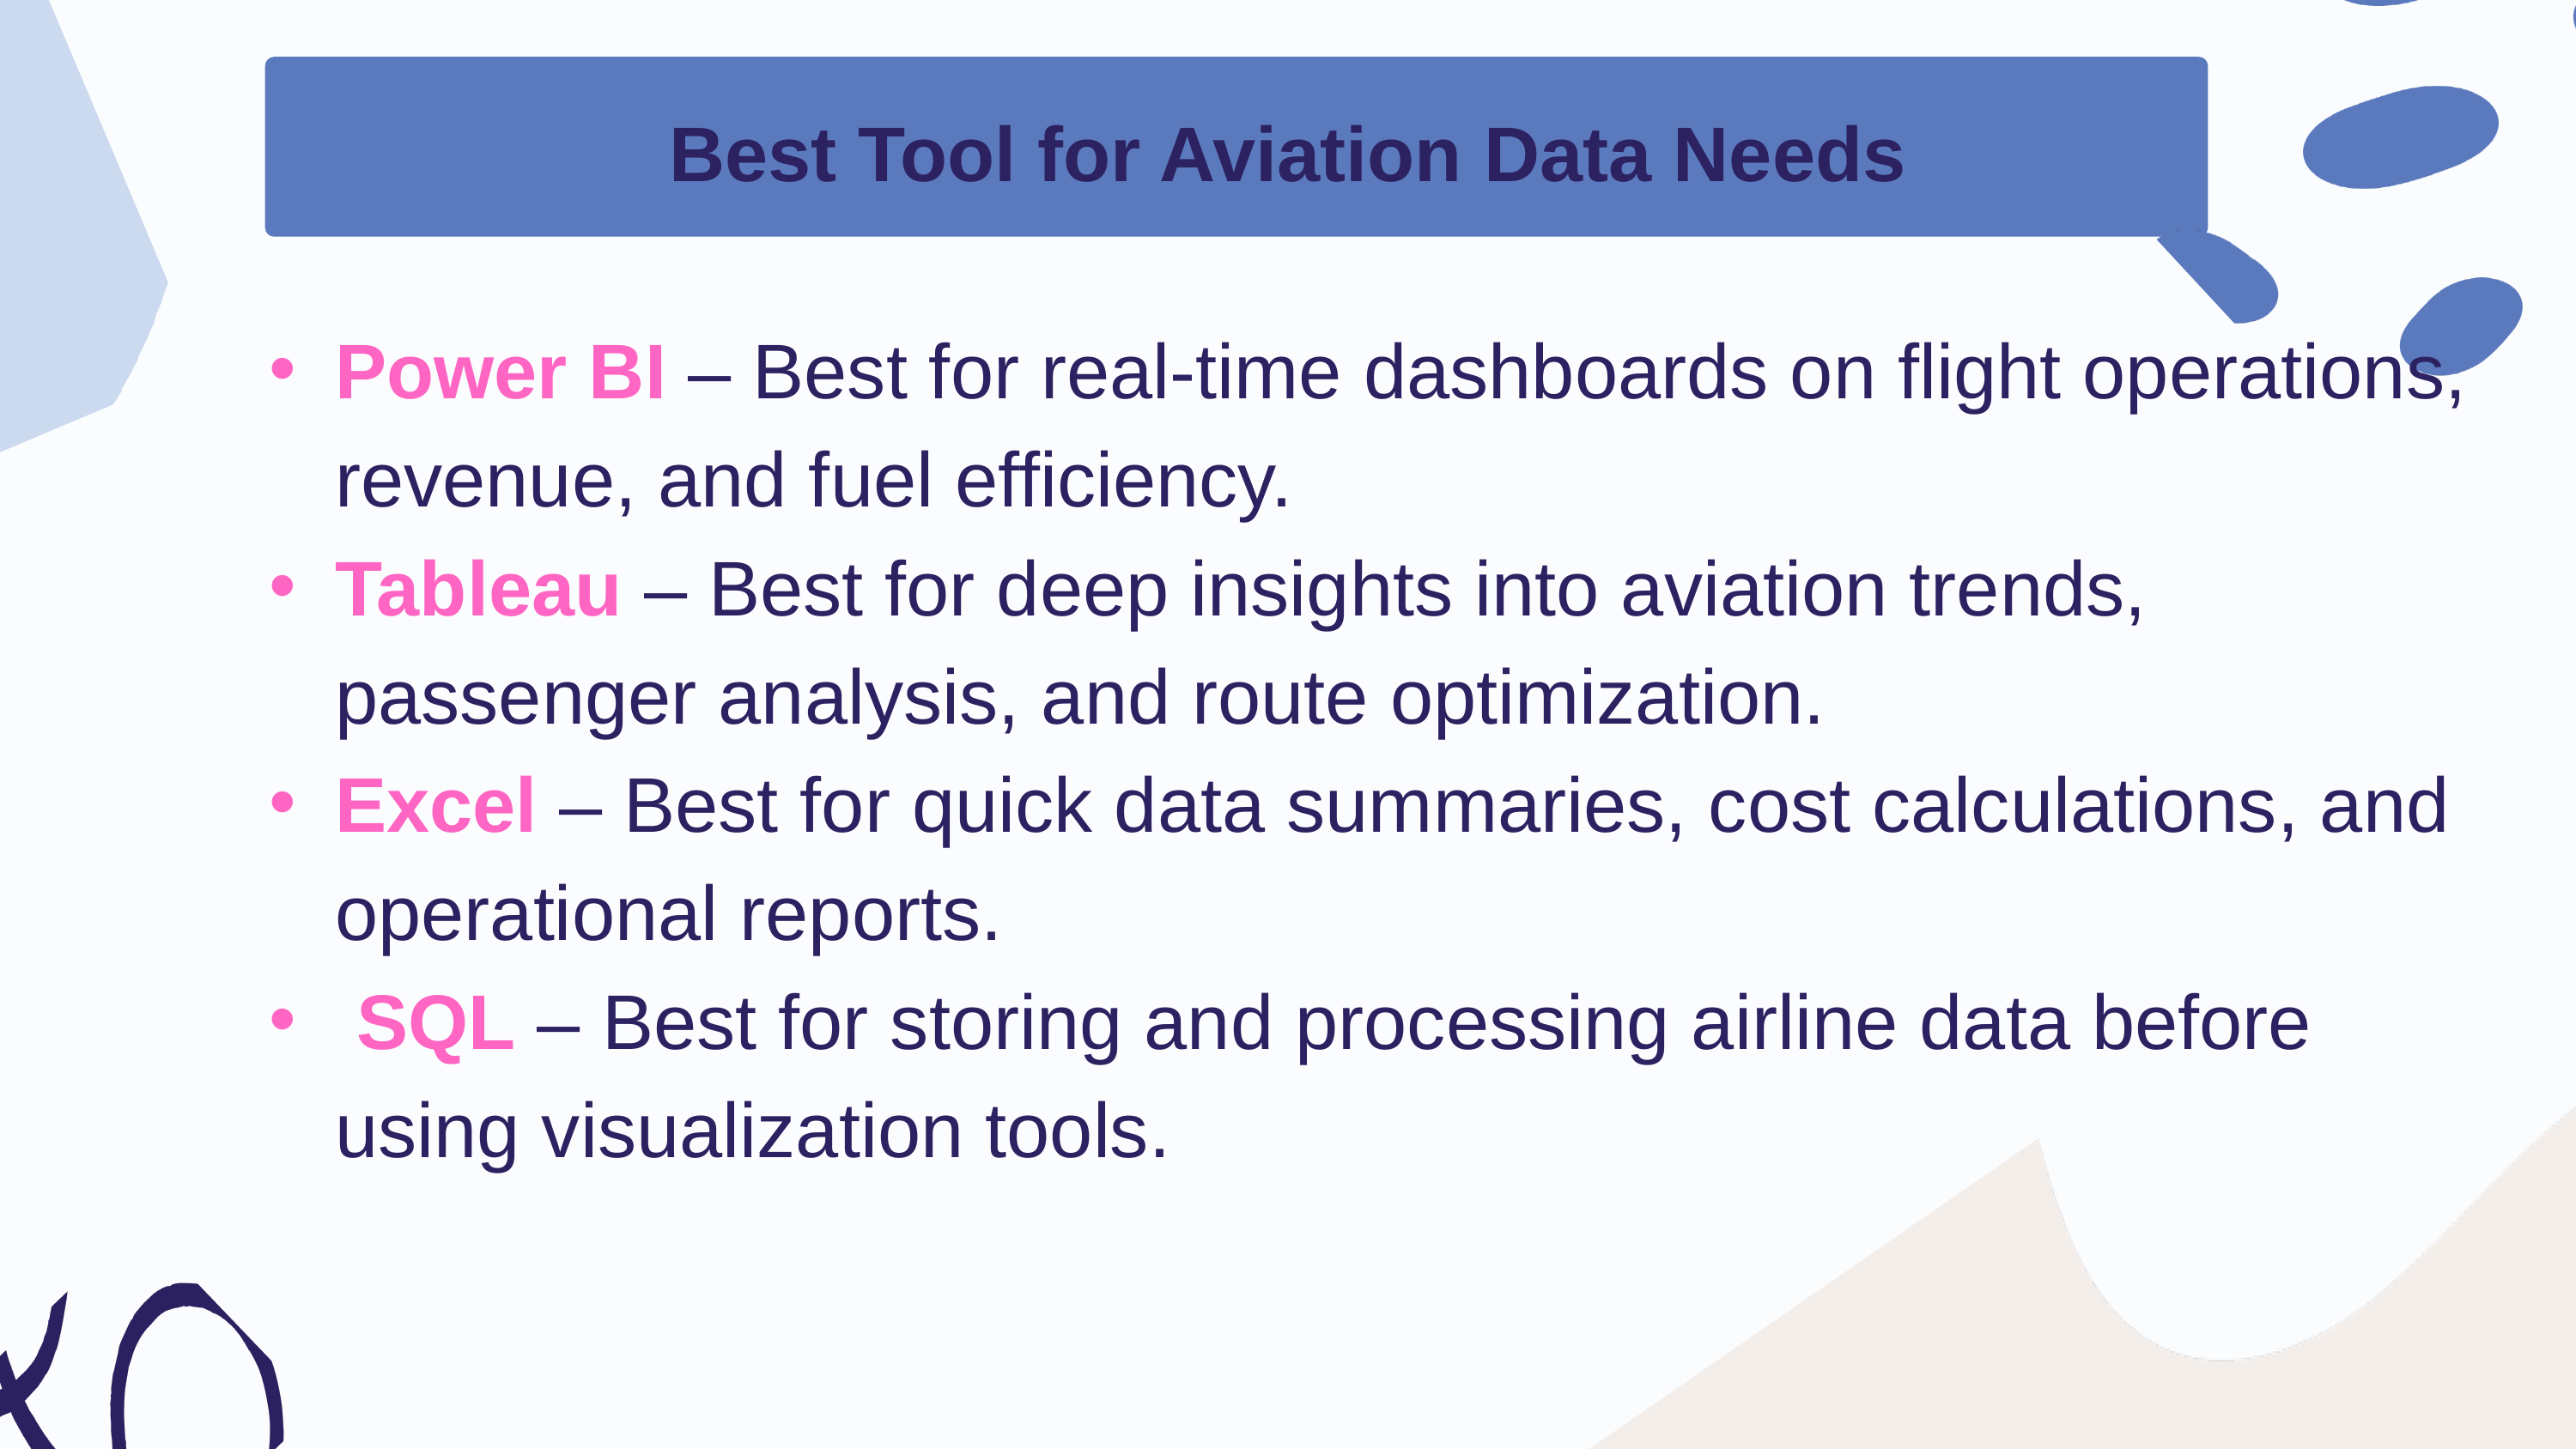

Best Tool for Aviation Data Needs
Power BI – Best for real-time dashboards on flight operations, revenue, and fuel efficiency.
Tableau – Best for deep insights into aviation trends, passenger analysis, and route optimization.
Excel – Best for quick data summaries, cost calculations, and operational reports.
 SQL – Best for storing and processing airline data before using visualization tools.